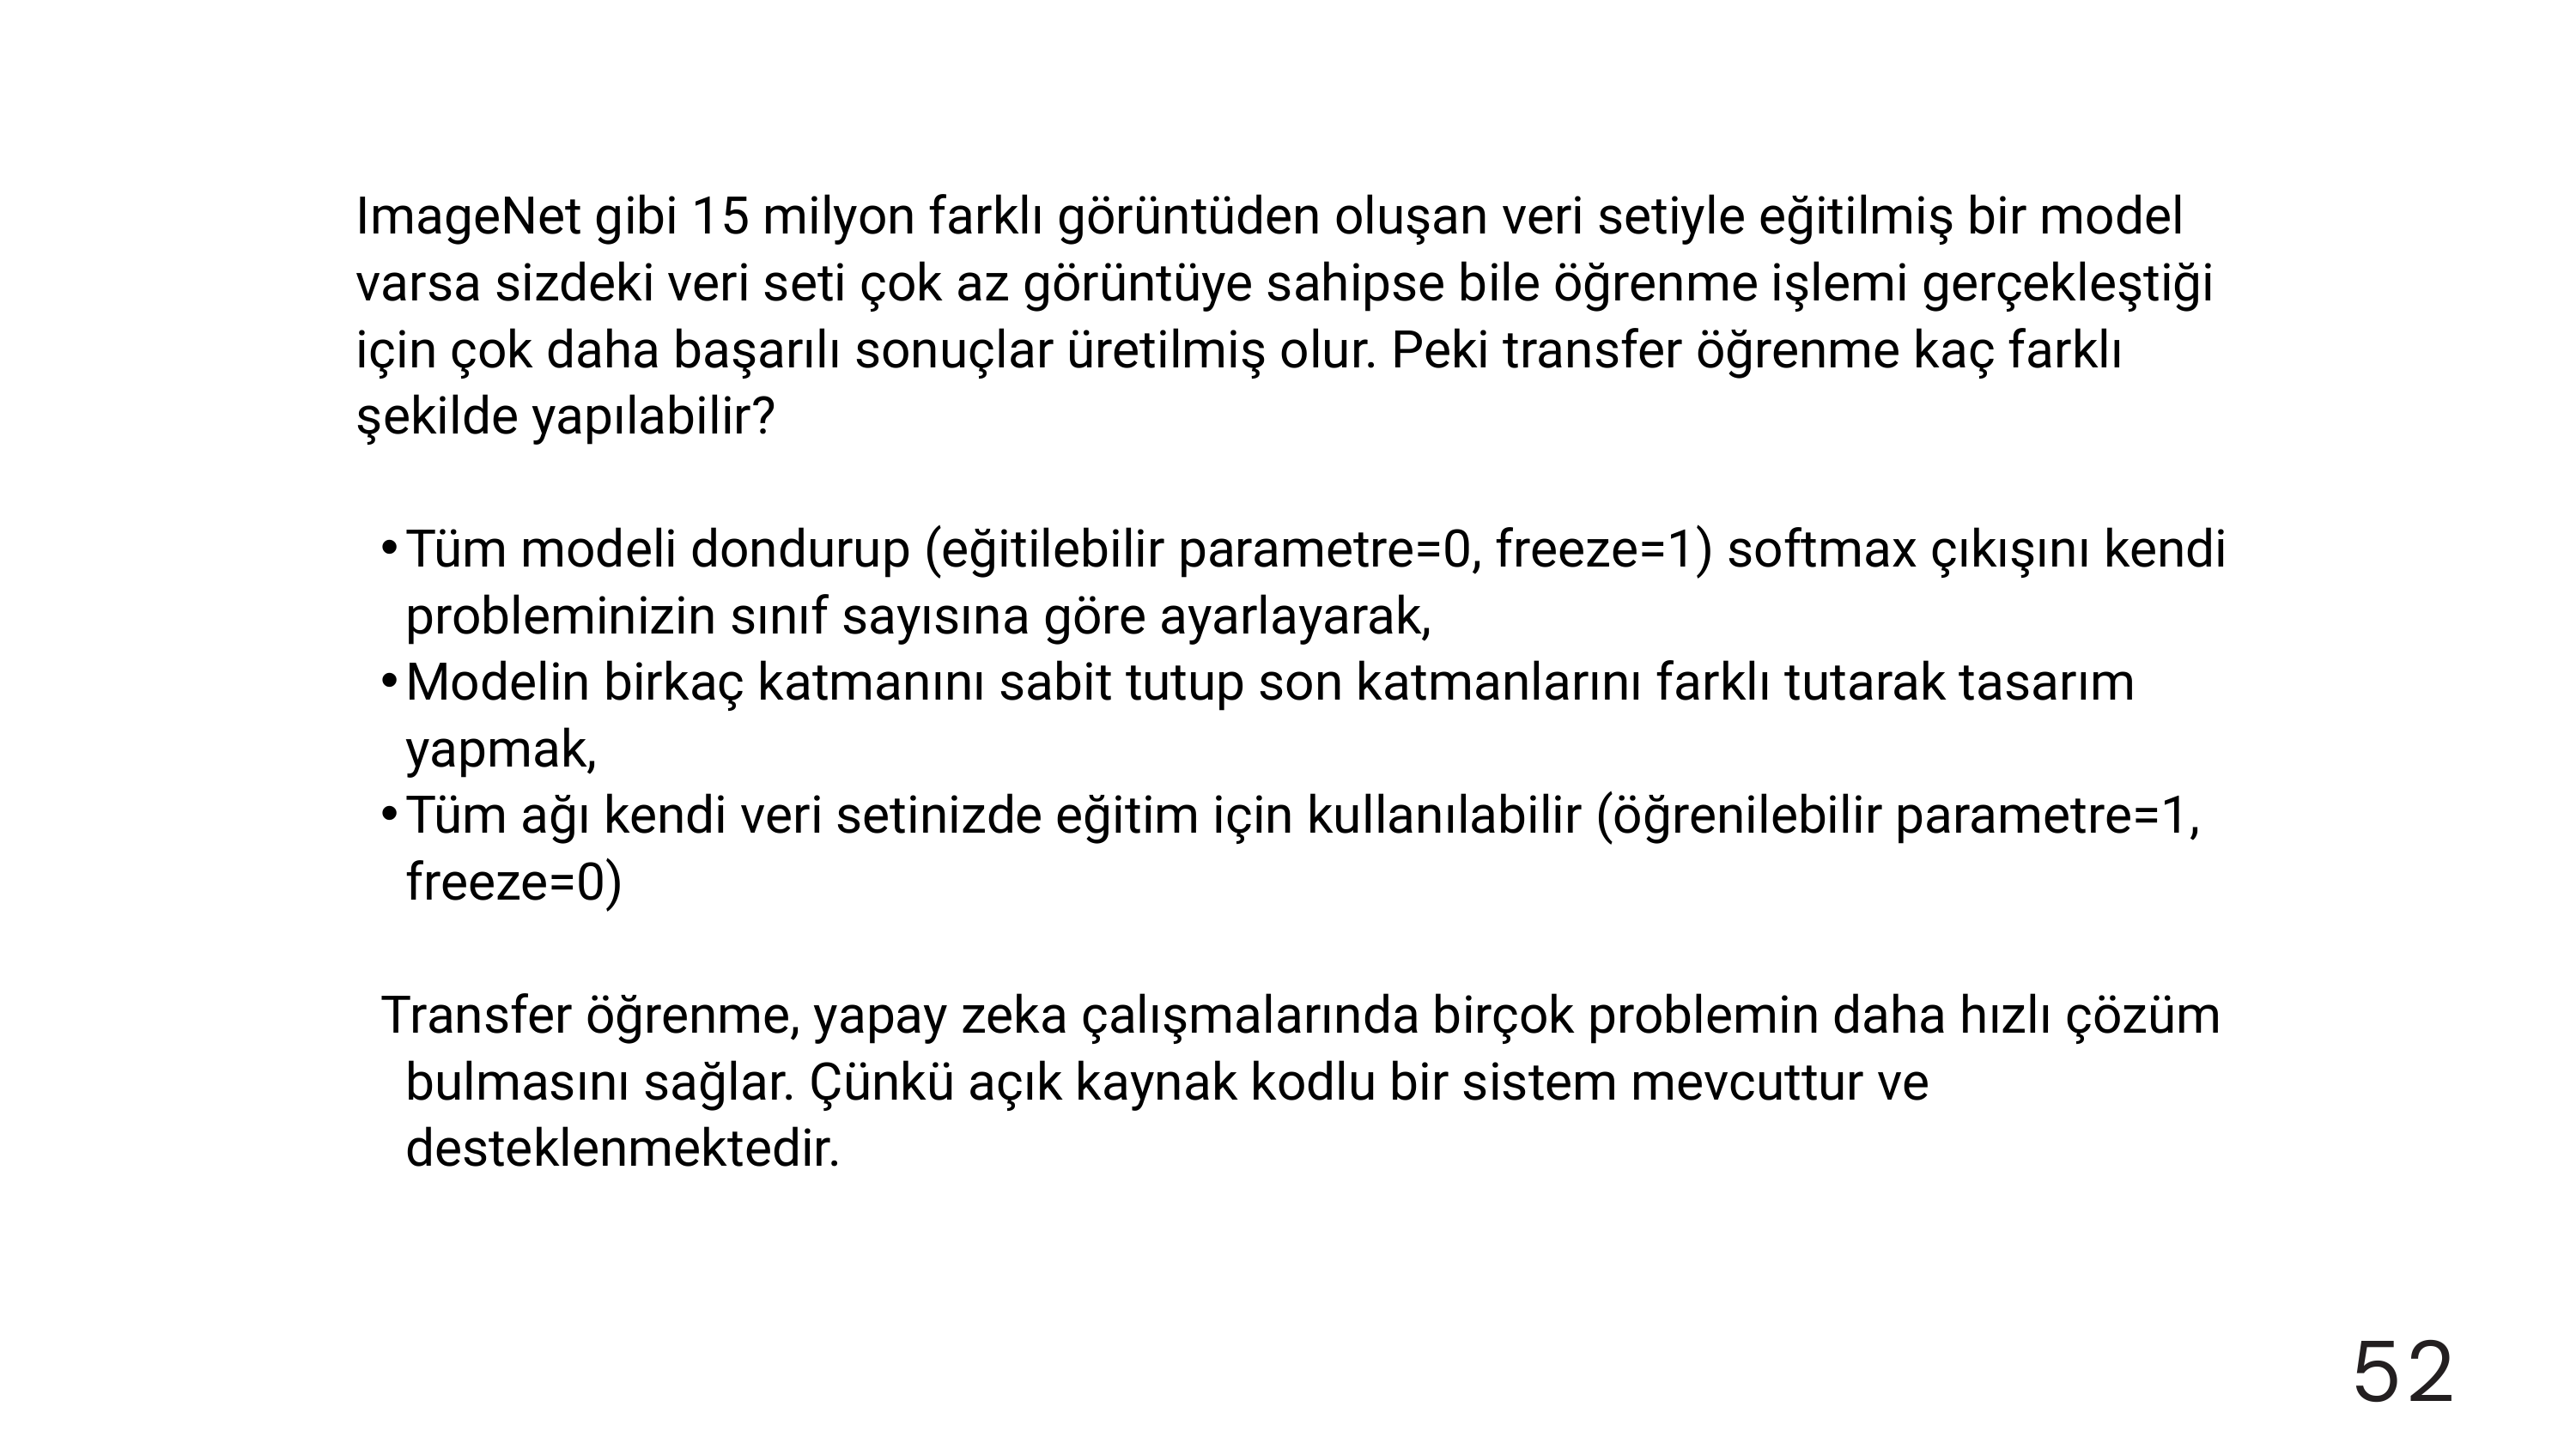

ImageNet gibi 15 milyon farklı görüntüden oluşan veri setiyle eğitilmiş bir model varsa sizdeki veri seti çok az görüntüye sahipse bile öğrenme işlemi gerçekleştiği için çok daha başarılı sonuçlar üretilmiş olur. Peki transfer öğrenme kaç farklı şekilde yapılabilir?

Tüm modeli dondurup (eğitilebilir parametre=0, freeze=1) softmax çıkışını kendi probleminizin sınıf sayısına göre ayarlayarak,
Modelin birkaç katmanını sabit tutup son katmanlarını farklı tutarak tasarım yapmak,
Tüm ağı kendi veri setinizde eğitim için kullanılabilir (öğrenilebilir parametre=1, freeze=0)

Transfer öğrenme, yapay zeka çalışmalarında birçok problemin daha hızlı çözüm bulmasını sağlar. Çünkü açık kaynak kodlu bir sistem mevcuttur ve desteklenmektedir.
52